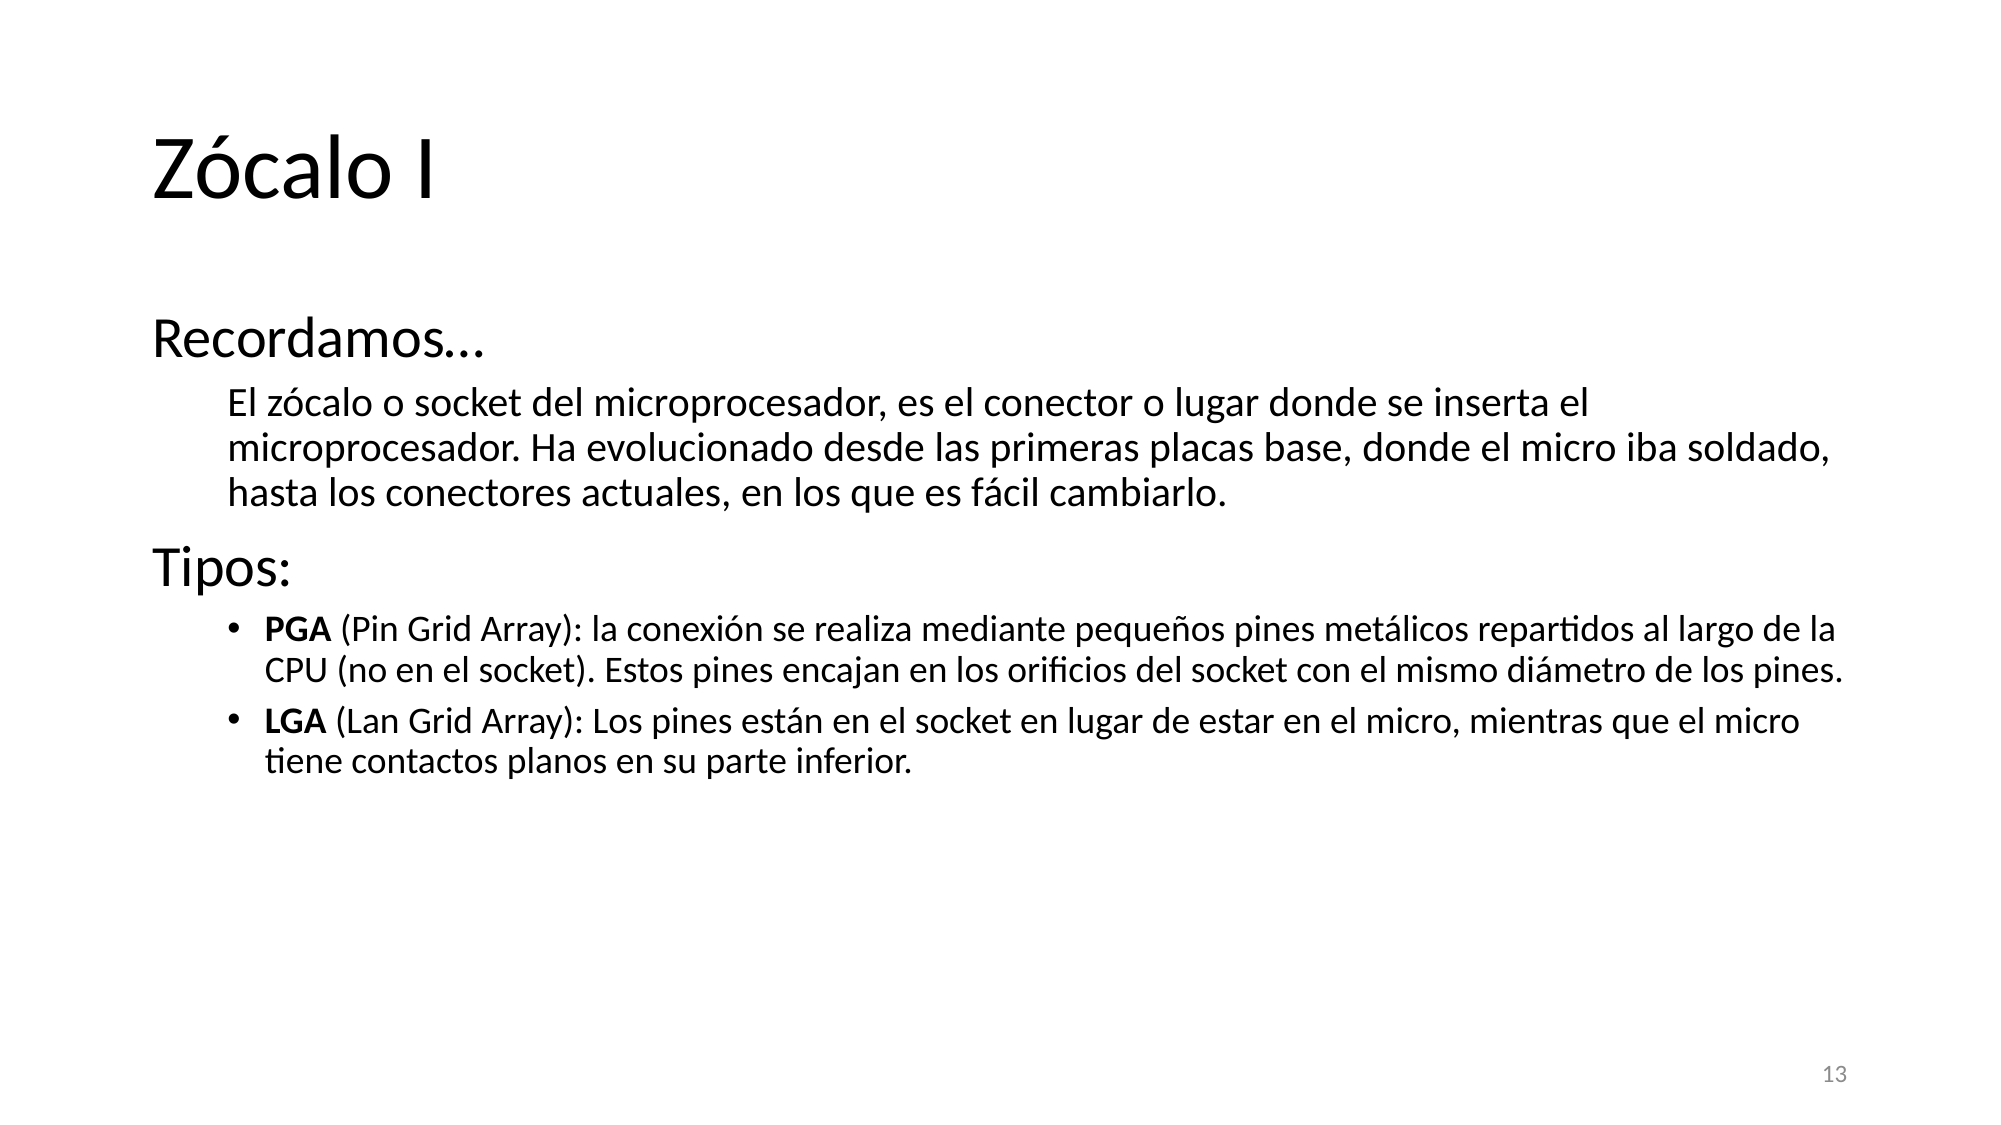

# Zócalo I
Recordamos…
El zócalo o socket del microprocesador, es el conector o lugar donde se inserta el microprocesador. Ha evolucionado desde las primeras placas base, donde el micro iba soldado, hasta los conectores actuales, en los que es fácil cambiarlo.
Tipos:
PGA (Pin Grid Array): la conexión se realiza mediante pequeños pines metálicos repartidos al largo de la CPU (no en el socket). Estos pines encajan en los orificios del socket con el mismo diámetro de los pines.
LGA (Lan Grid Array): Los pines están en el socket en lugar de estar en el micro, mientras que el micro tiene contactos planos en su parte inferior.
13